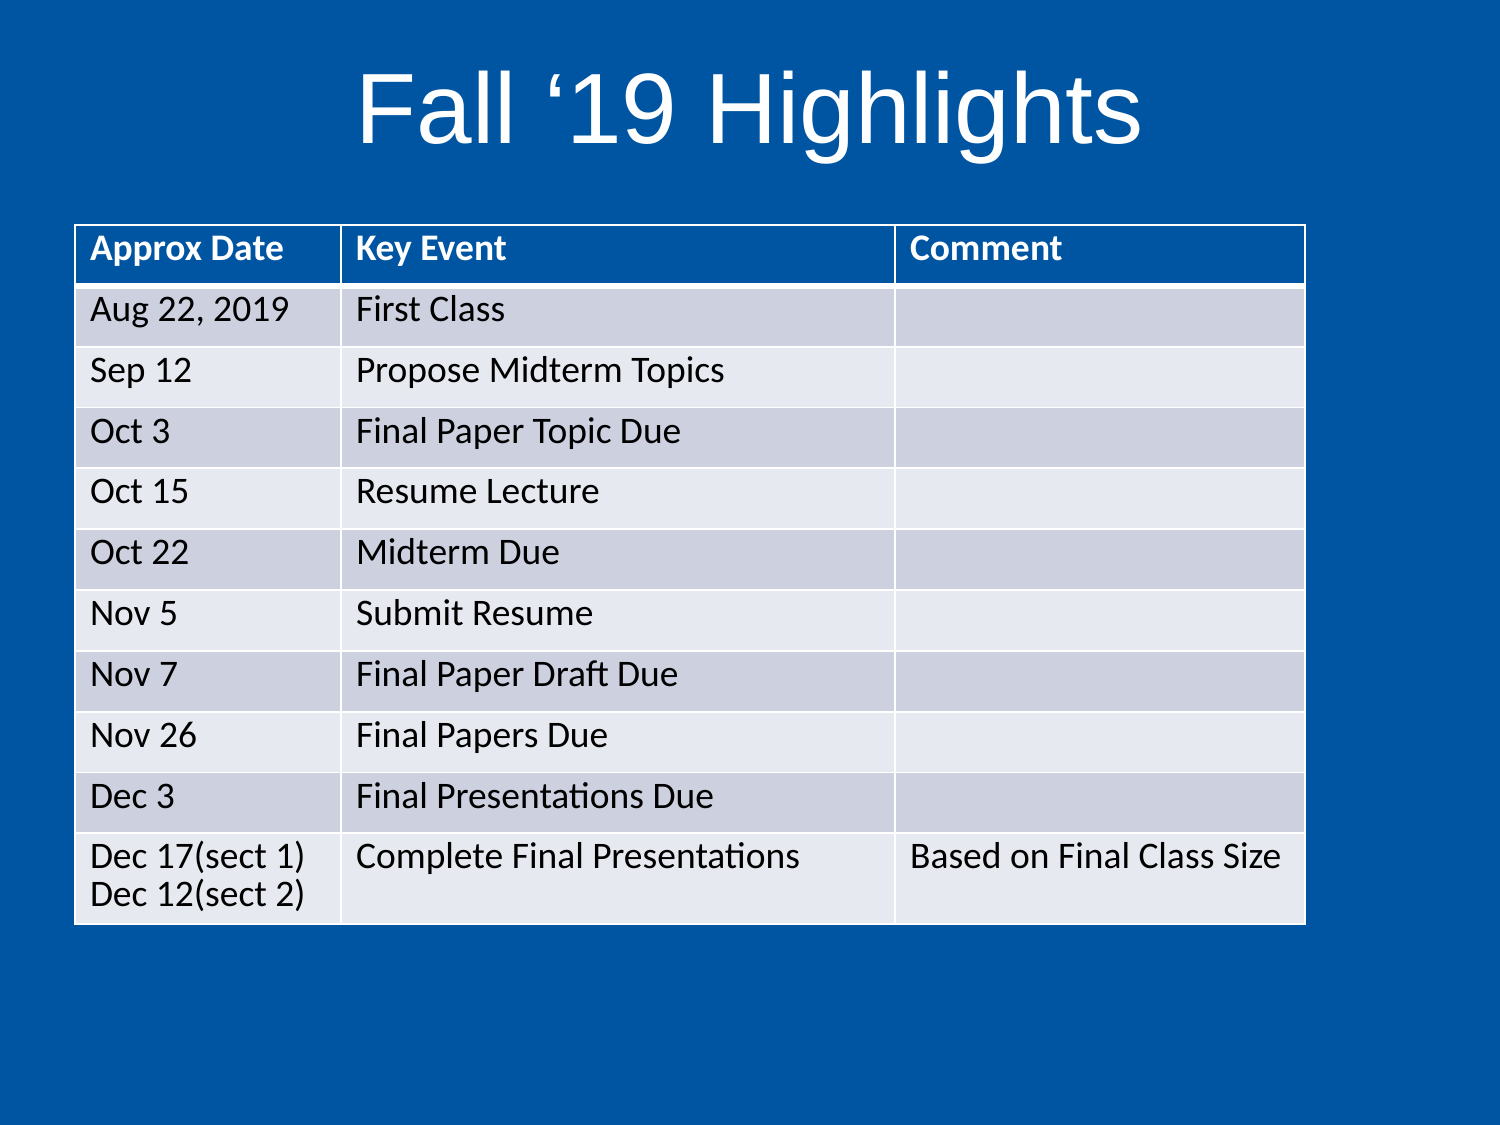

# Fall ‘19 Highlights
| Approx Date | Key Event | Comment |
| --- | --- | --- |
| Aug 22, 2019 | First Class |  |
| Sep 12 | Propose Midterm Topics |  |
| Oct 3 | Final Paper Topic Due |  |
| Oct 15 | Resume Lecture |  |
| Oct 22 | Midterm Due |  |
| Nov 5 | Submit Resume |  |
| Nov 7 | Final Paper Draft Due |  |
| Nov 26 | Final Papers Due |  |
| Dec 3 | Final Presentations Due |  |
| Dec 17(sect 1) Dec 12(sect 2) | Complete Final Presentations | Based on Final Class Size |